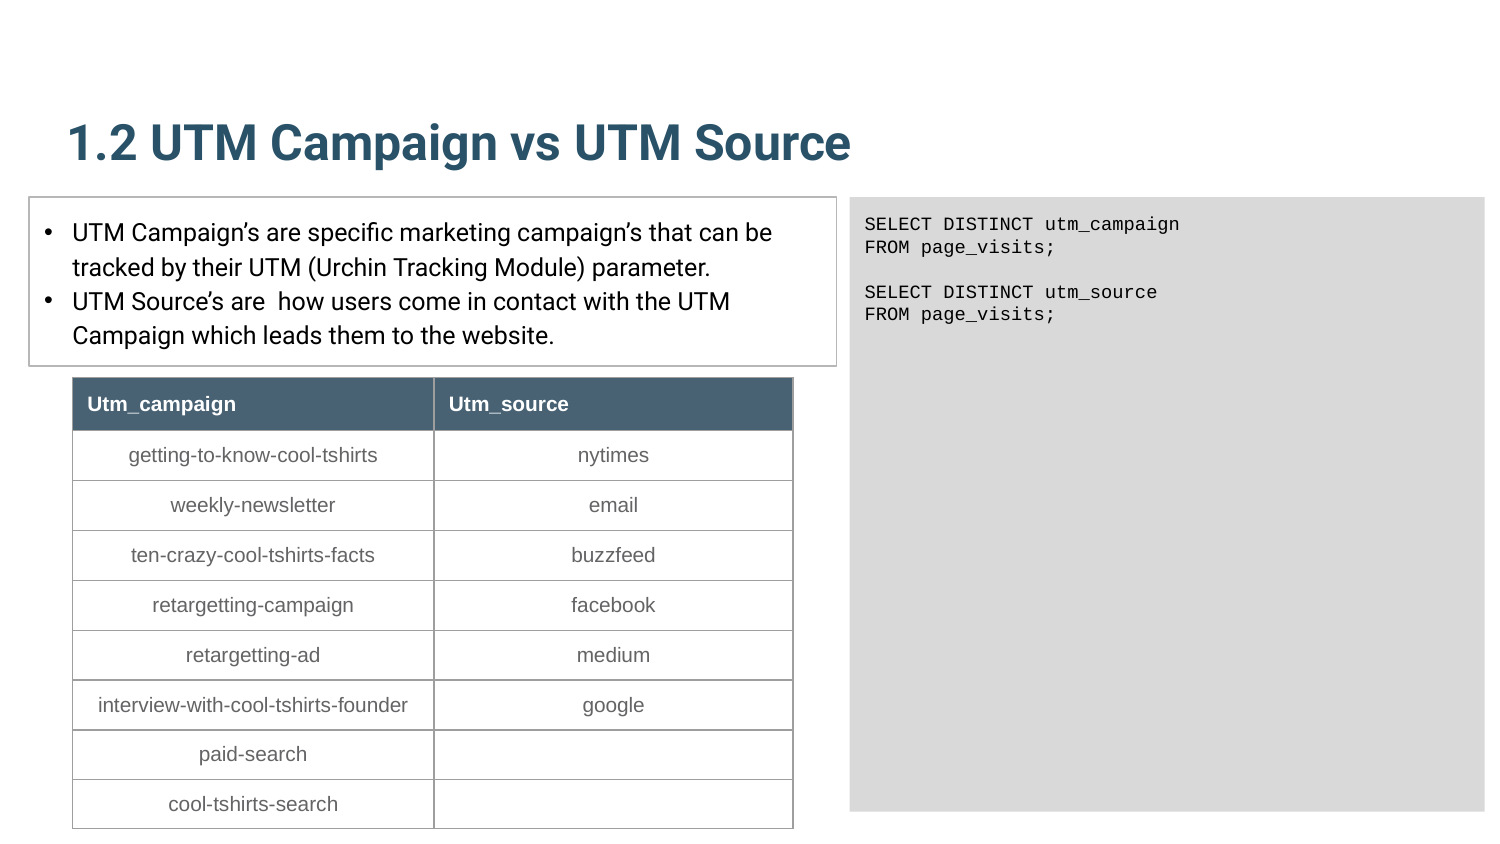

1.2 UTM Campaign vs UTM Source
UTM Campaign’s are specific marketing campaign’s that can be tracked by their UTM (Urchin Tracking Module) parameter.
UTM Source’s are  how users come in contact with the UTM Campaign which leads them to the website.

SELECT DISTINCT utm_campaign
FROM page_visits;

SELECT DISTINCT utm_source
FROM page_visits;

| Utm\_campaign | Utm\_source |
| --- | --- |
| getting-to-know-cool-tshirts | nytimes |
| weekly-newsletter | email |
| ten-crazy-cool-tshirts-facts | buzzfeed |
| retargetting-campaign | facebook |
| retargetting-ad | medium |
| interview-with-cool-tshirts-founder | google |
| paid-search |  |
| cool-tshirts-search |  |